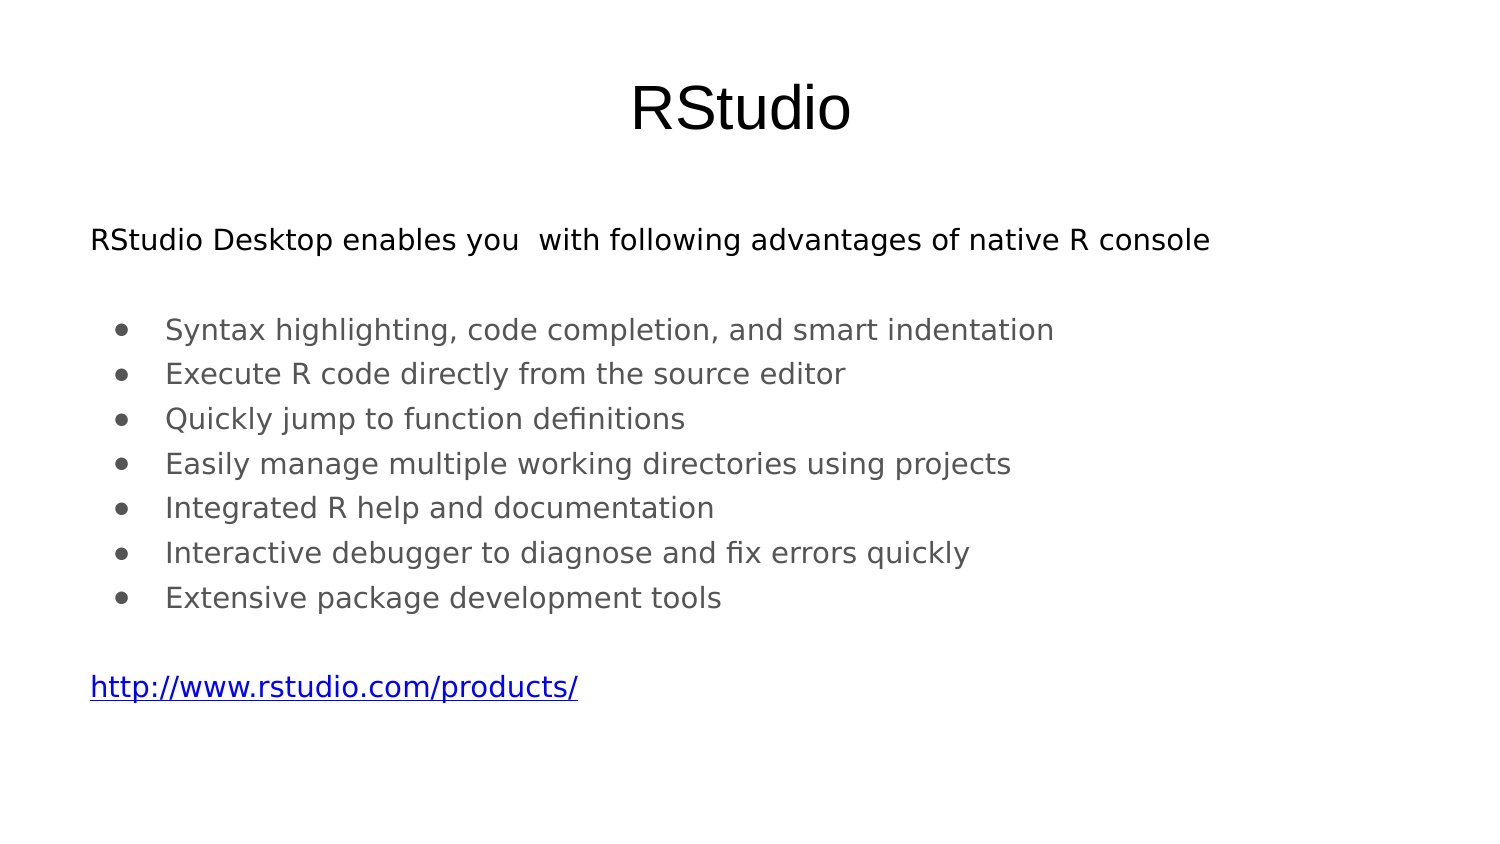

# RStudio
RStudio Desktop enables you  with following advantages of native R console

Syntax highlighting, code completion, and smart indentation
Execute R code directly from the source editor
Quickly jump to function definitions
Easily manage multiple working directories using projects
Integrated R help and documentation
Interactive debugger to diagnose and fix errors quickly
Extensive package development tools

http://www.rstudio.com/products/